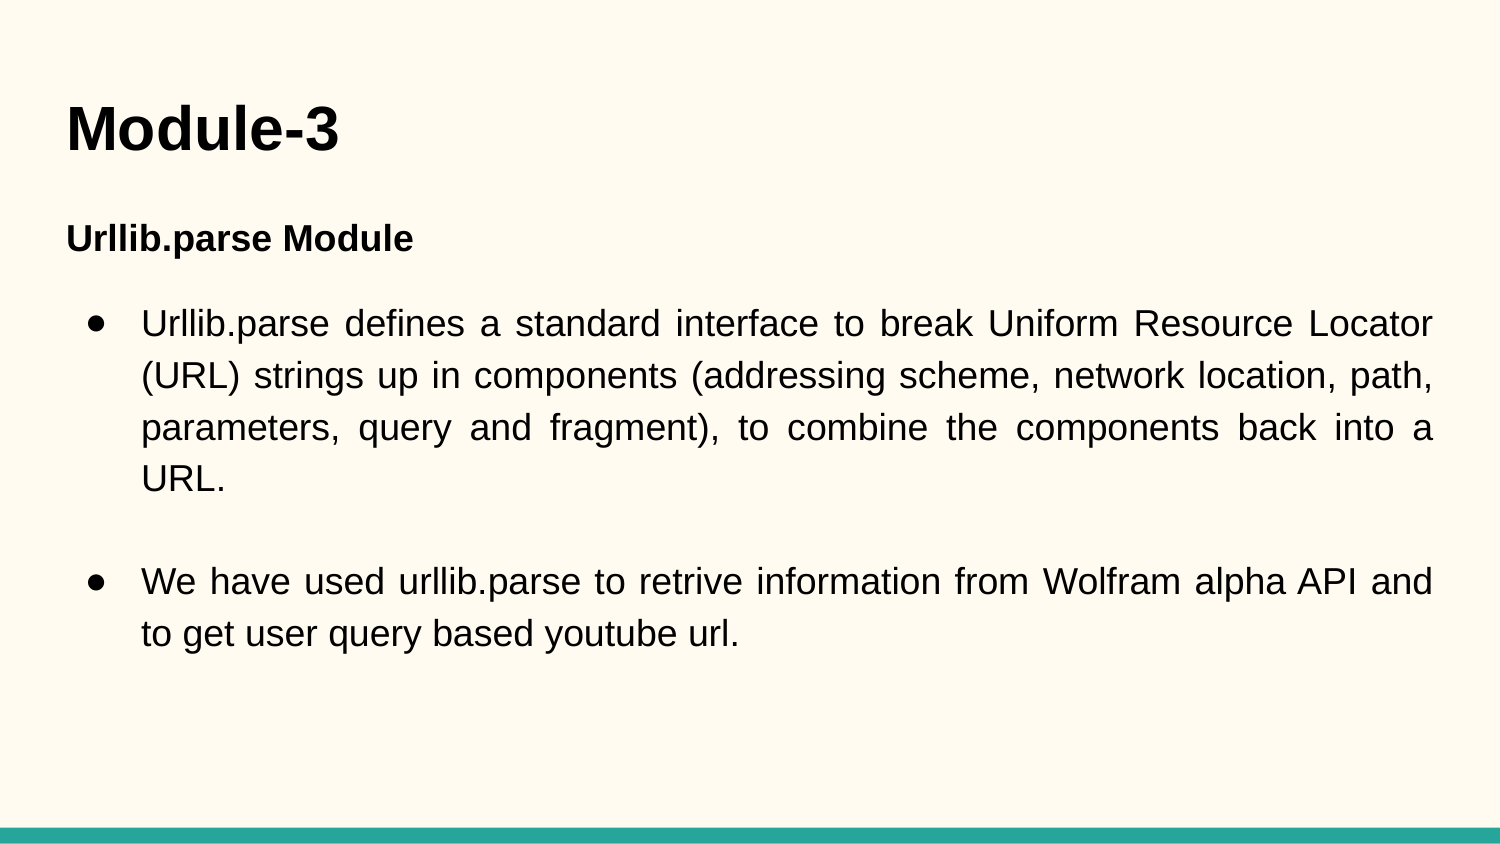

# Module-3
Urllib.parse Module
Urllib.parse defines a standard interface to break Uniform Resource Locator (URL) strings up in components (addressing scheme, network location, path, parameters, query and fragment), to combine the components back into a URL.

We have used urllib.parse to retrive information from Wolfram alpha API and to get user query based youtube url.